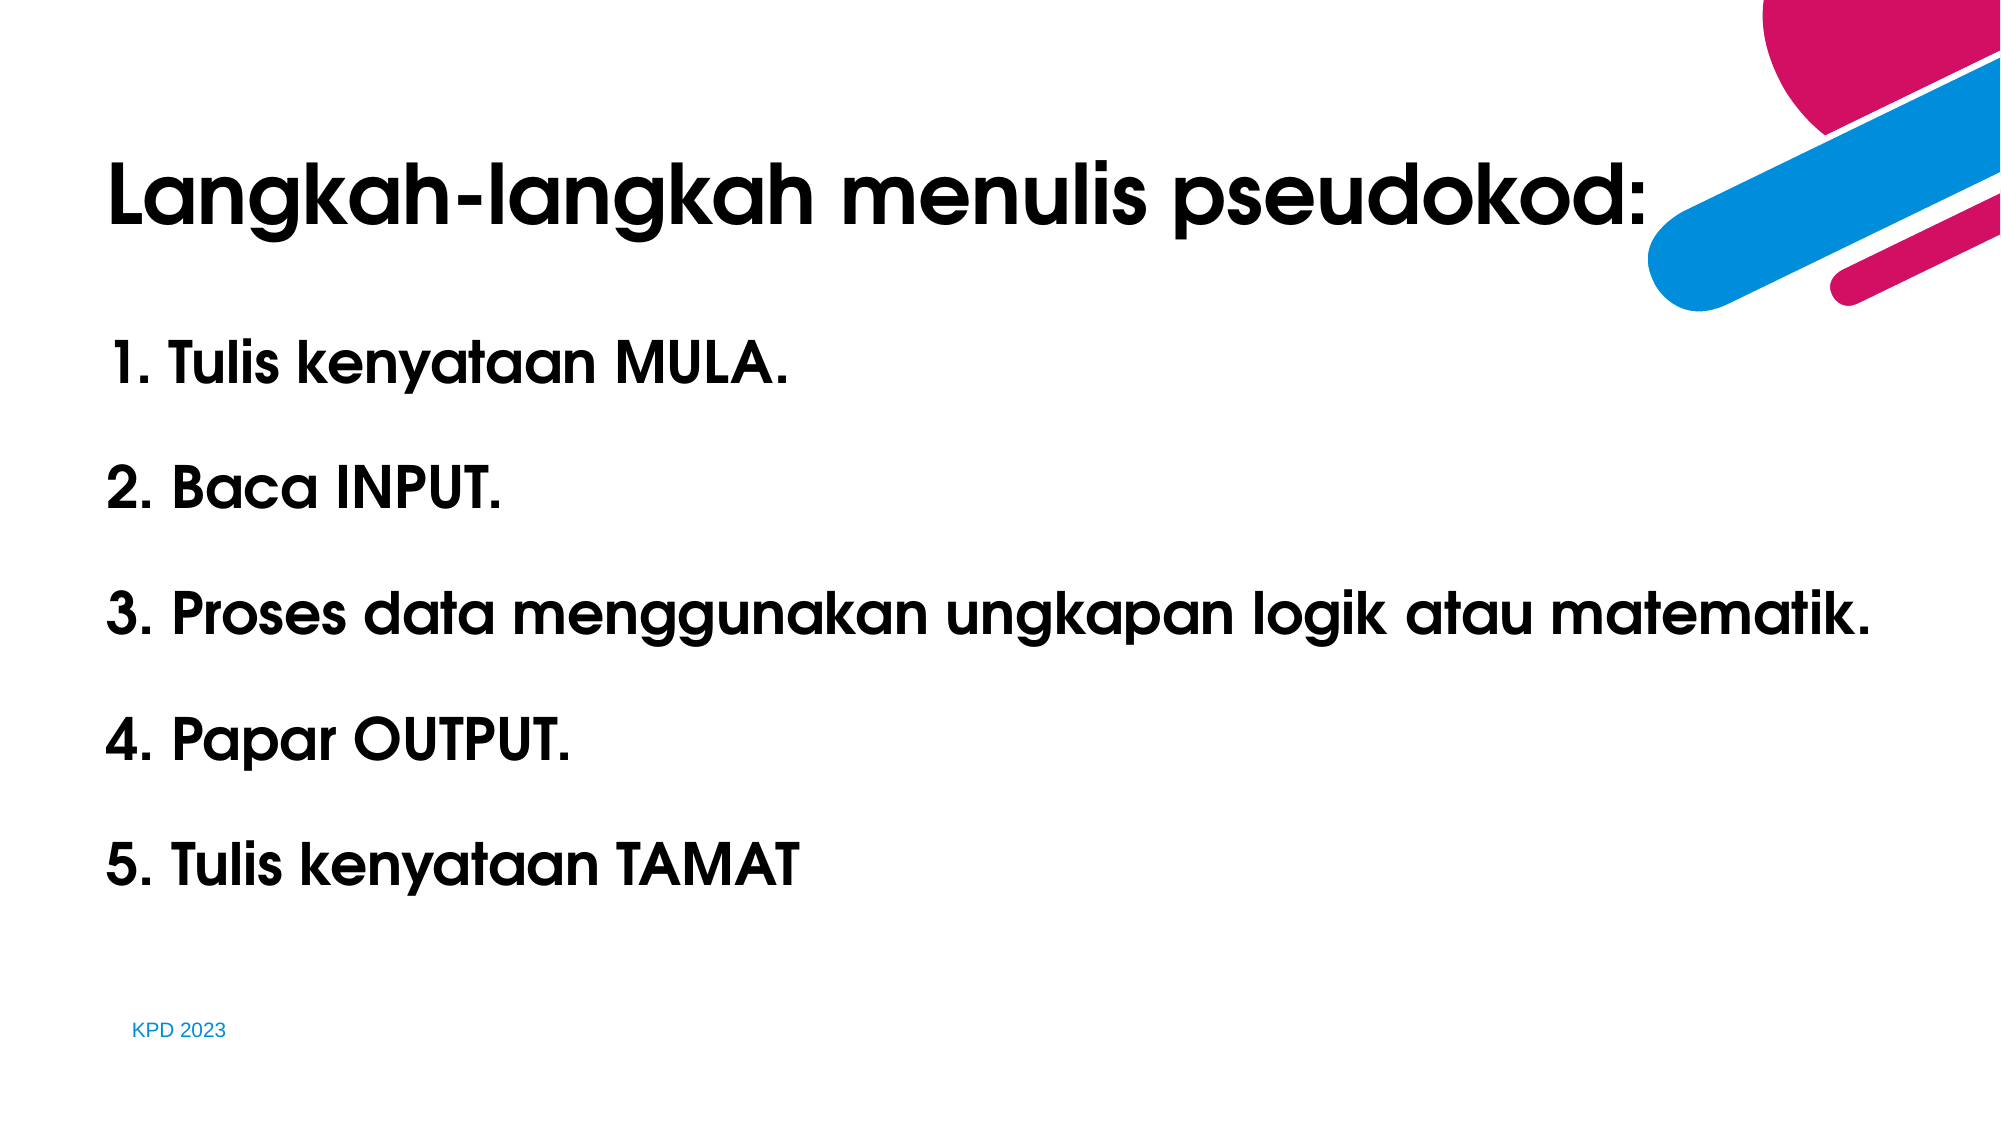

# Langkah-langkah menulis pseudokod: 1. Tulis kenyataan MULA. 2. Baca INPUT. 3. Proses data menggunakan ungkapan logik atau matematik. 4. Papar OUTPUT. 5. Tulis kenyataan TAMAT
4
KPD 2023